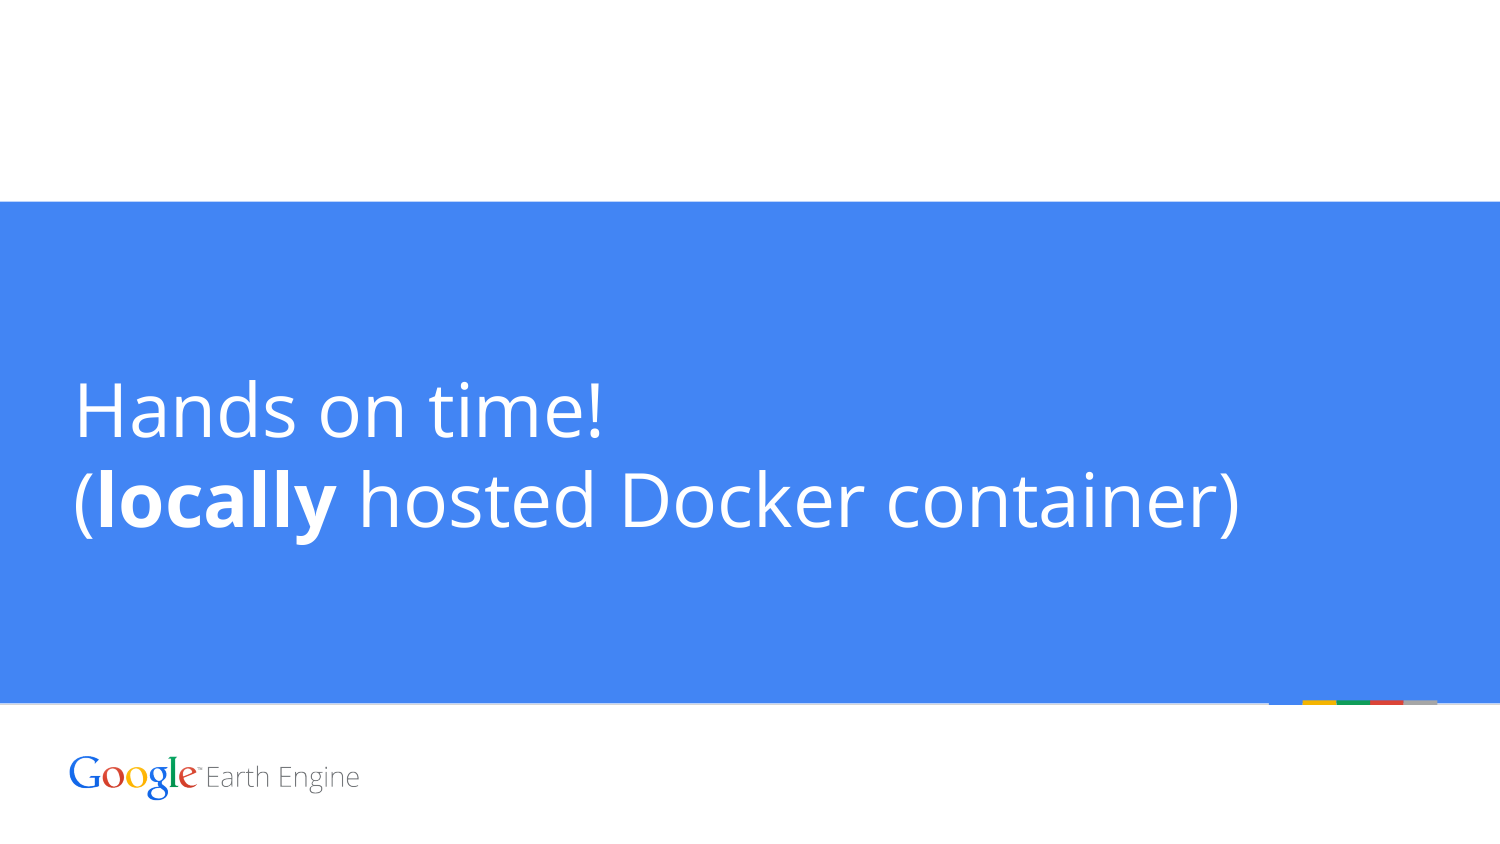

# Hands on time!
(locally hosted Docker container)